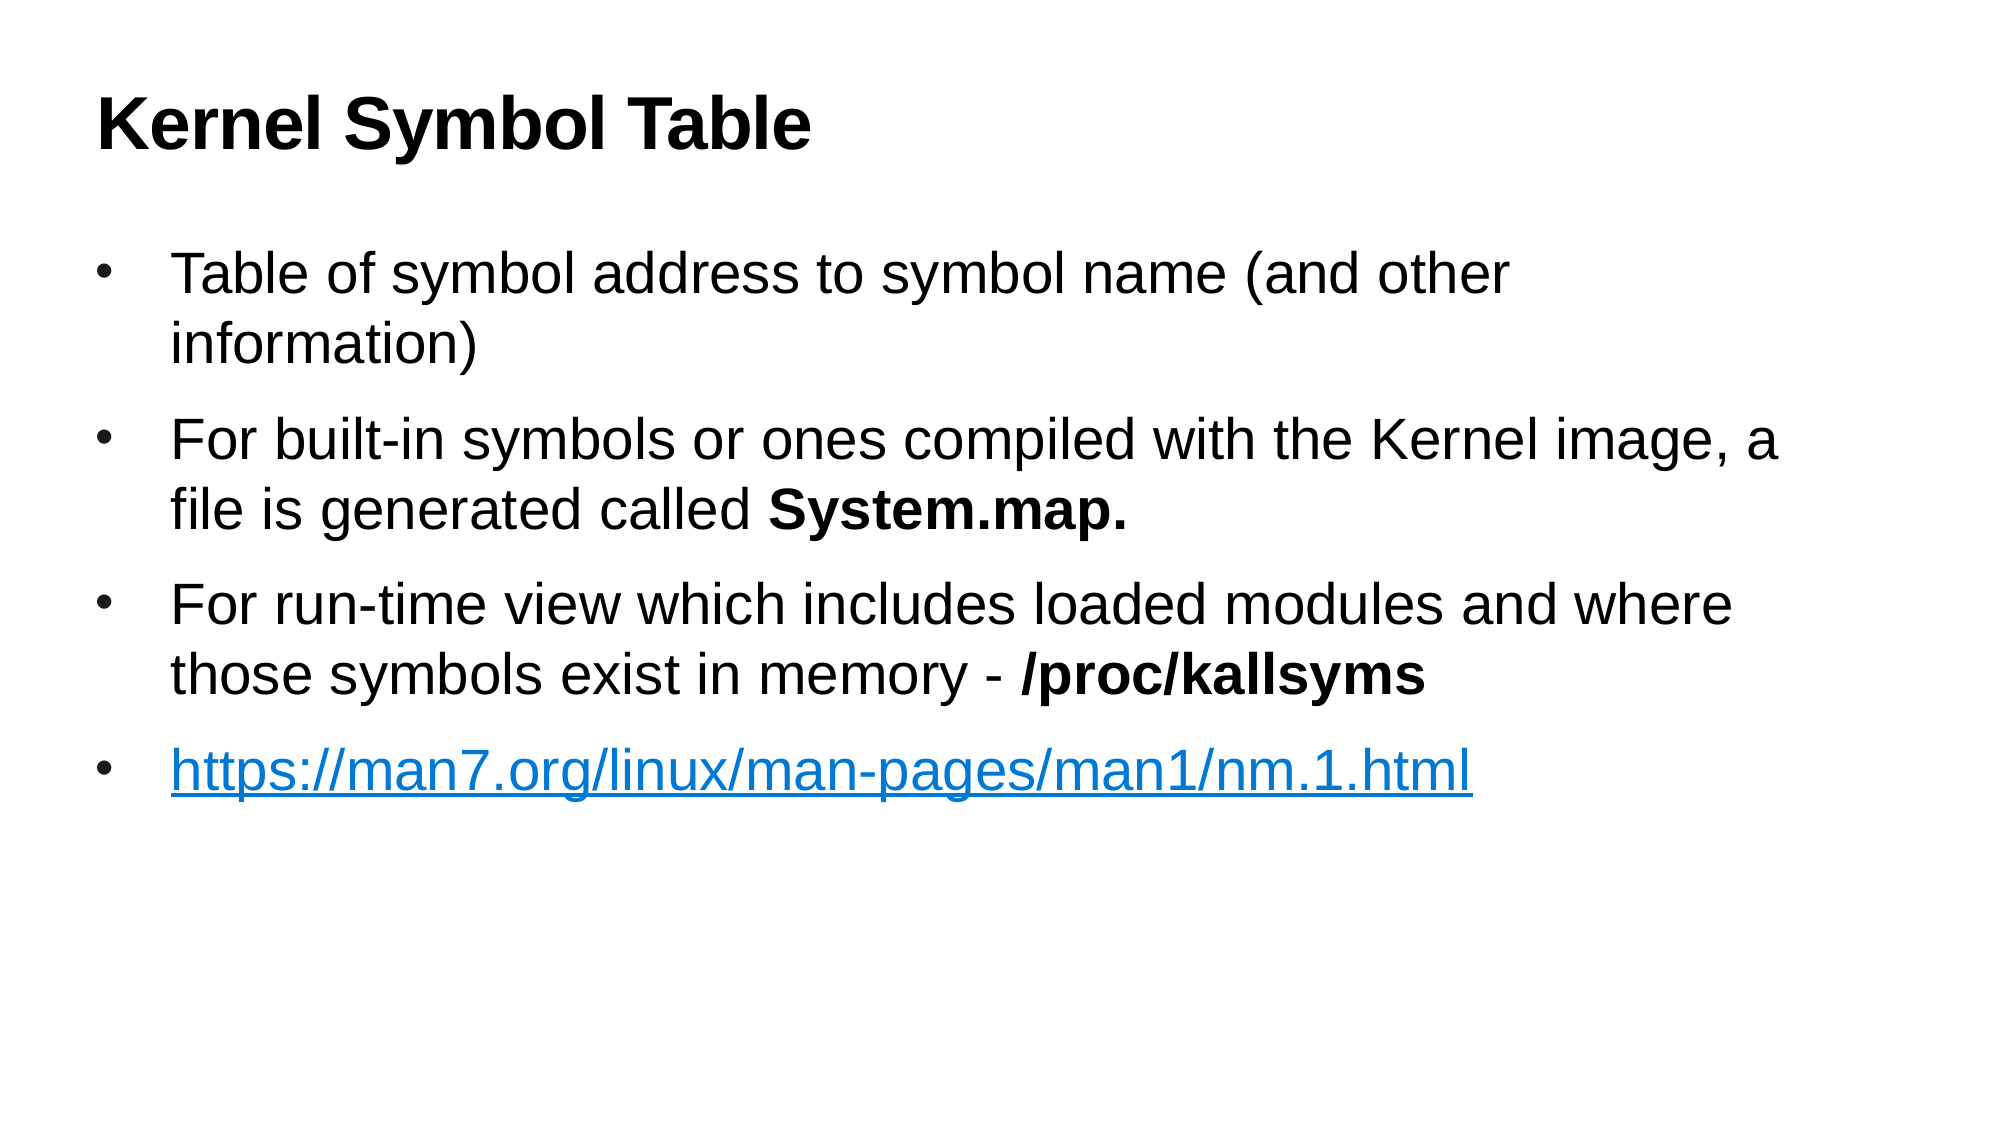

# Kernel Symbol Table
Table of symbol address to symbol name (and other information)
For built-in symbols or ones compiled with the Kernel image, a file is generated called System.map.
For run-time view which includes loaded modules and where those symbols exist in memory - /proc/kallsyms
https://man7.org/linux/man-pages/man1/nm.1.html